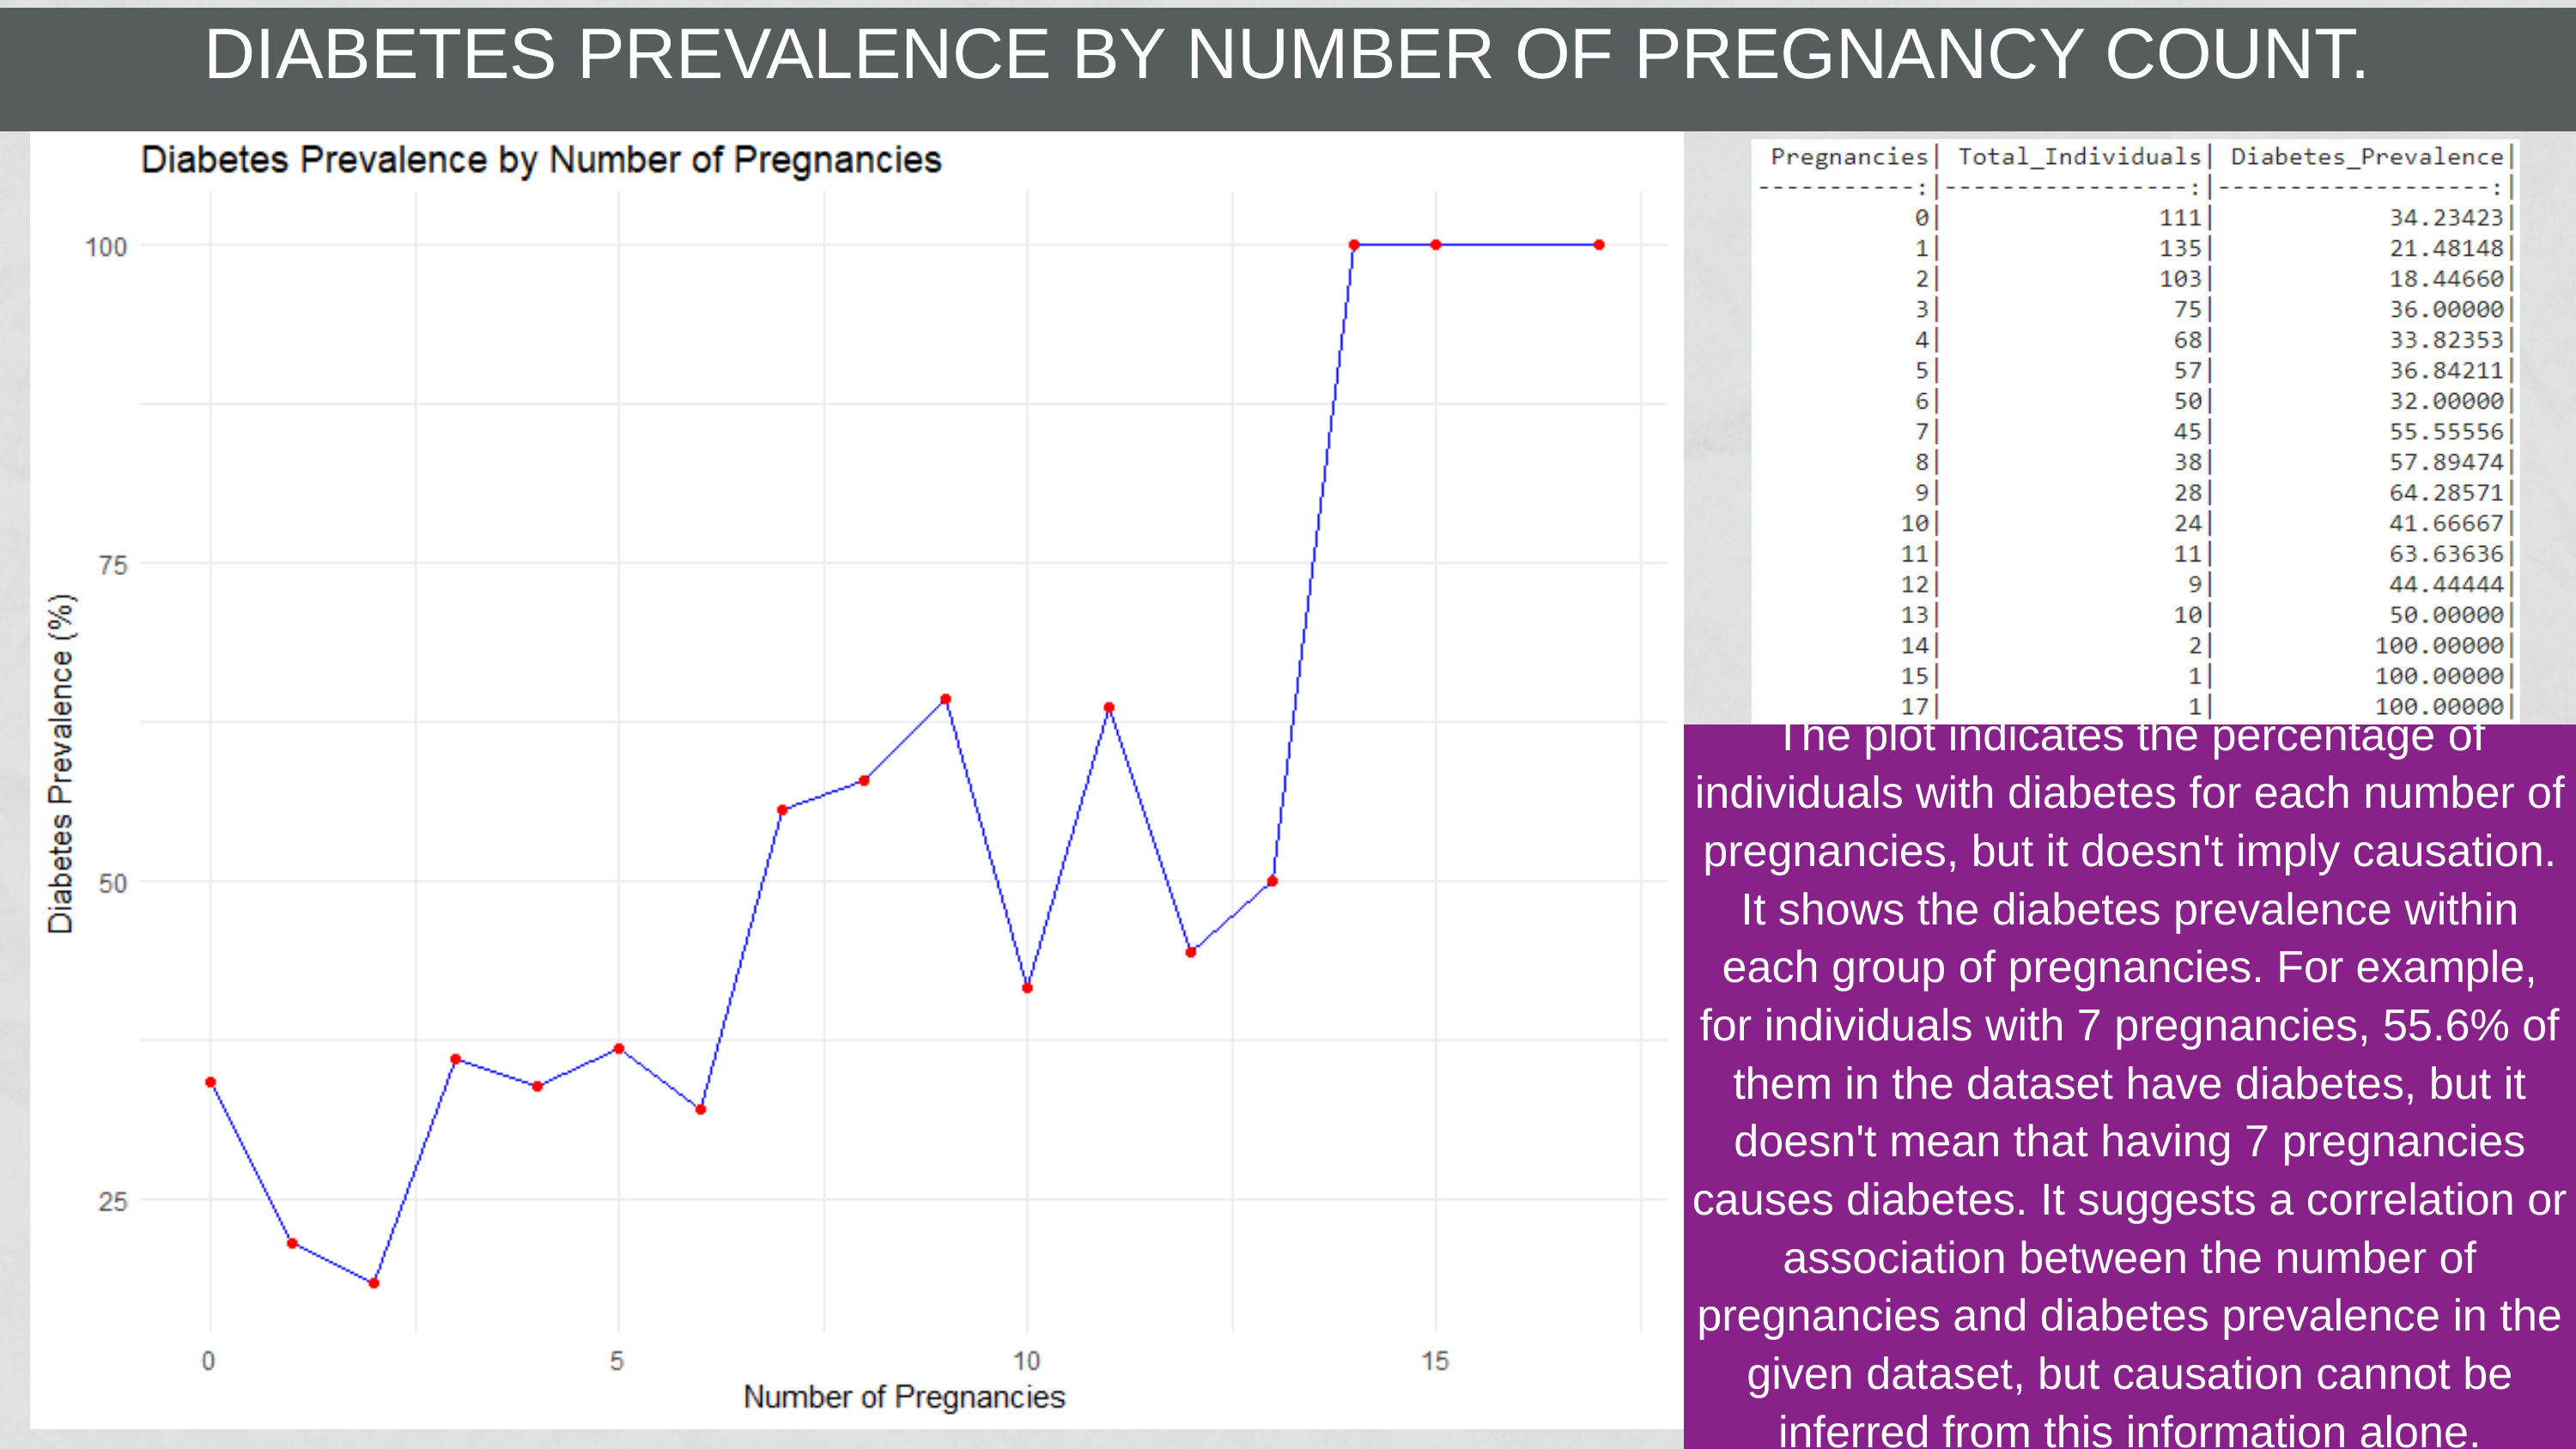

DIABETES PREVALENCE BY NUMBER OF PREGNANCY COUNT.

The plot indicates the percentage of individuals with diabetes for each number of pregnancies, but it doesn't imply causation. It shows the diabetes prevalence within each group of pregnancies. For example, for individuals with 7 pregnancies, 55.6% of them in the dataset have diabetes, but it doesn't mean that having 7 pregnancies causes diabetes. It suggests a correlation or association between the number of pregnancies and diabetes prevalence in the given dataset, but causation cannot be inferred from this information alone.